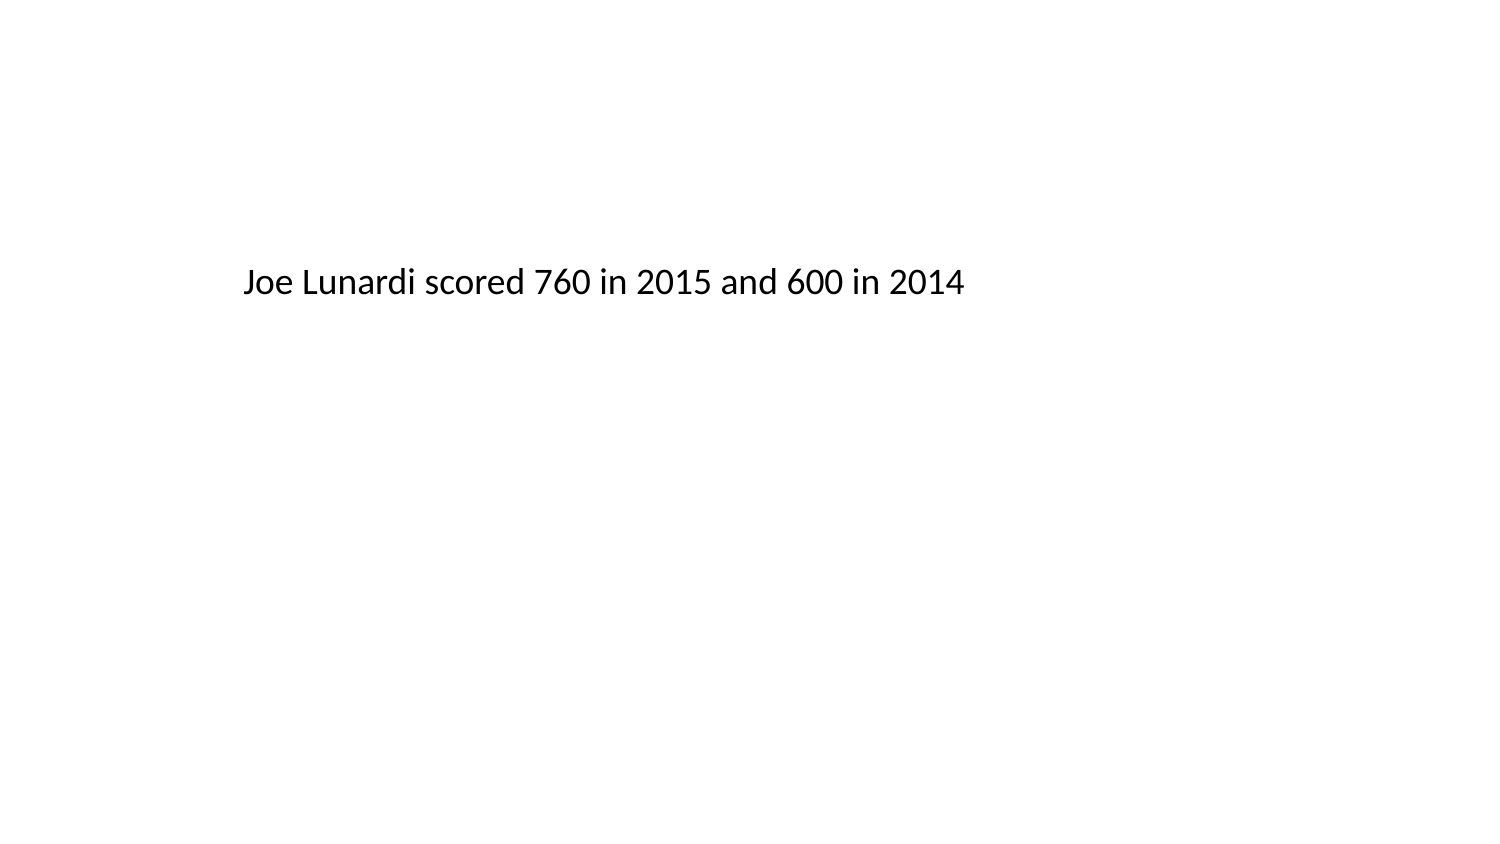

Joe Lunardi scored 760 in 2015 and 600 in 2014